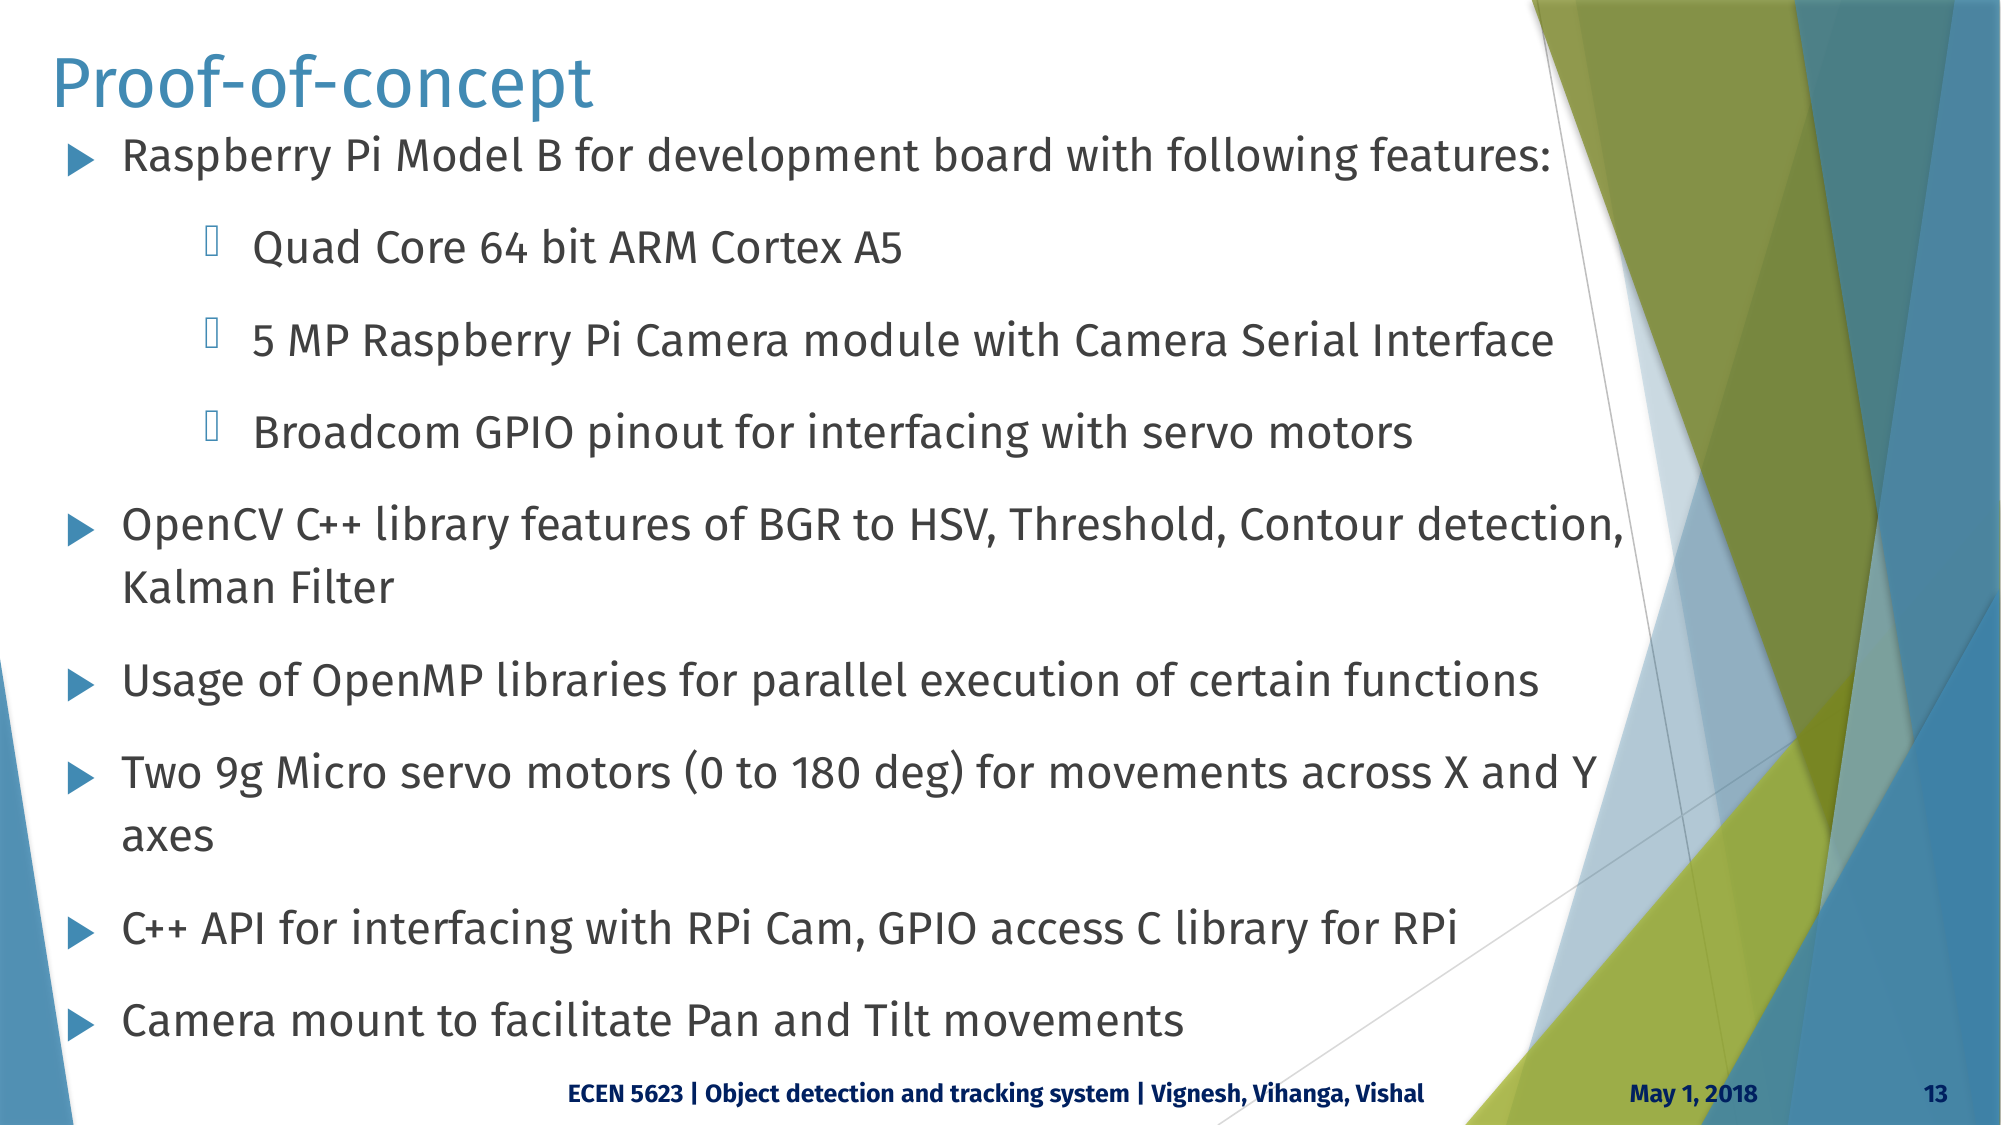

# Proof-of-concept
Raspberry Pi Model B for development board with following features:
Quad Core 64 bit ARM Cortex A5
5 MP Raspberry Pi Camera module with Camera Serial Interface
Broadcom GPIO pinout for interfacing with servo motors
OpenCV C++ library features of BGR to HSV, Threshold, Contour detection, Kalman Filter
Usage of OpenMP libraries for parallel execution of certain functions
Two 9g Micro servo motors (0 to 180 deg) for movements across X and Y axes
C++ API for interfacing with RPi Cam, GPIO access C library for RPi
Camera mount to facilitate Pan and Tilt movements

ECEN 5623 | Object detection and tracking system | Vignesh, Vihanga, Vishal
May 1, 2018
13